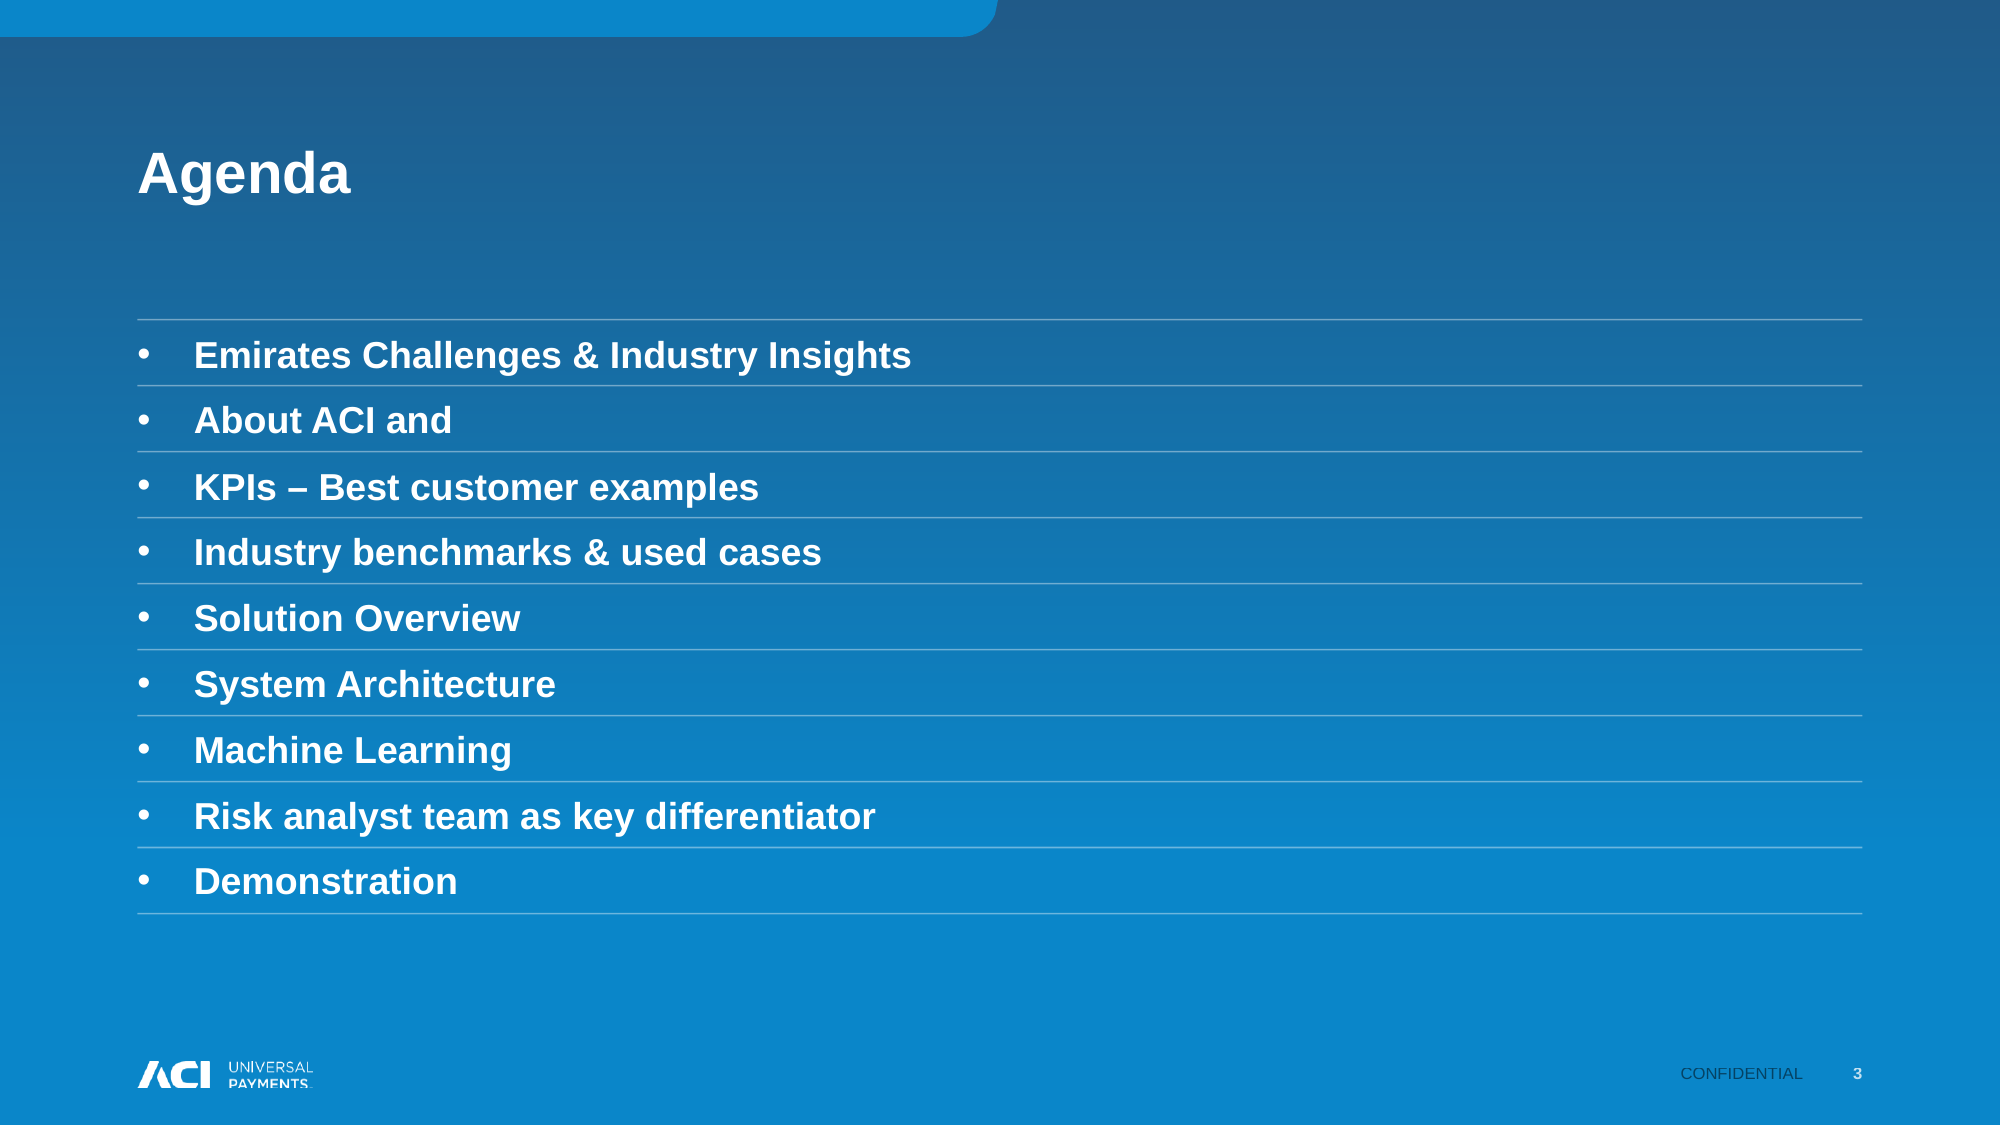

# Agenda

Emirates Challenges & Industry Insights
About ACI and
KPIs – Best customer examples
Industry benchmarks & used cases
Solution Overview
System Architecture
Machine Learning
Risk analyst team as key differentiator
Demonstration

Confidential
3